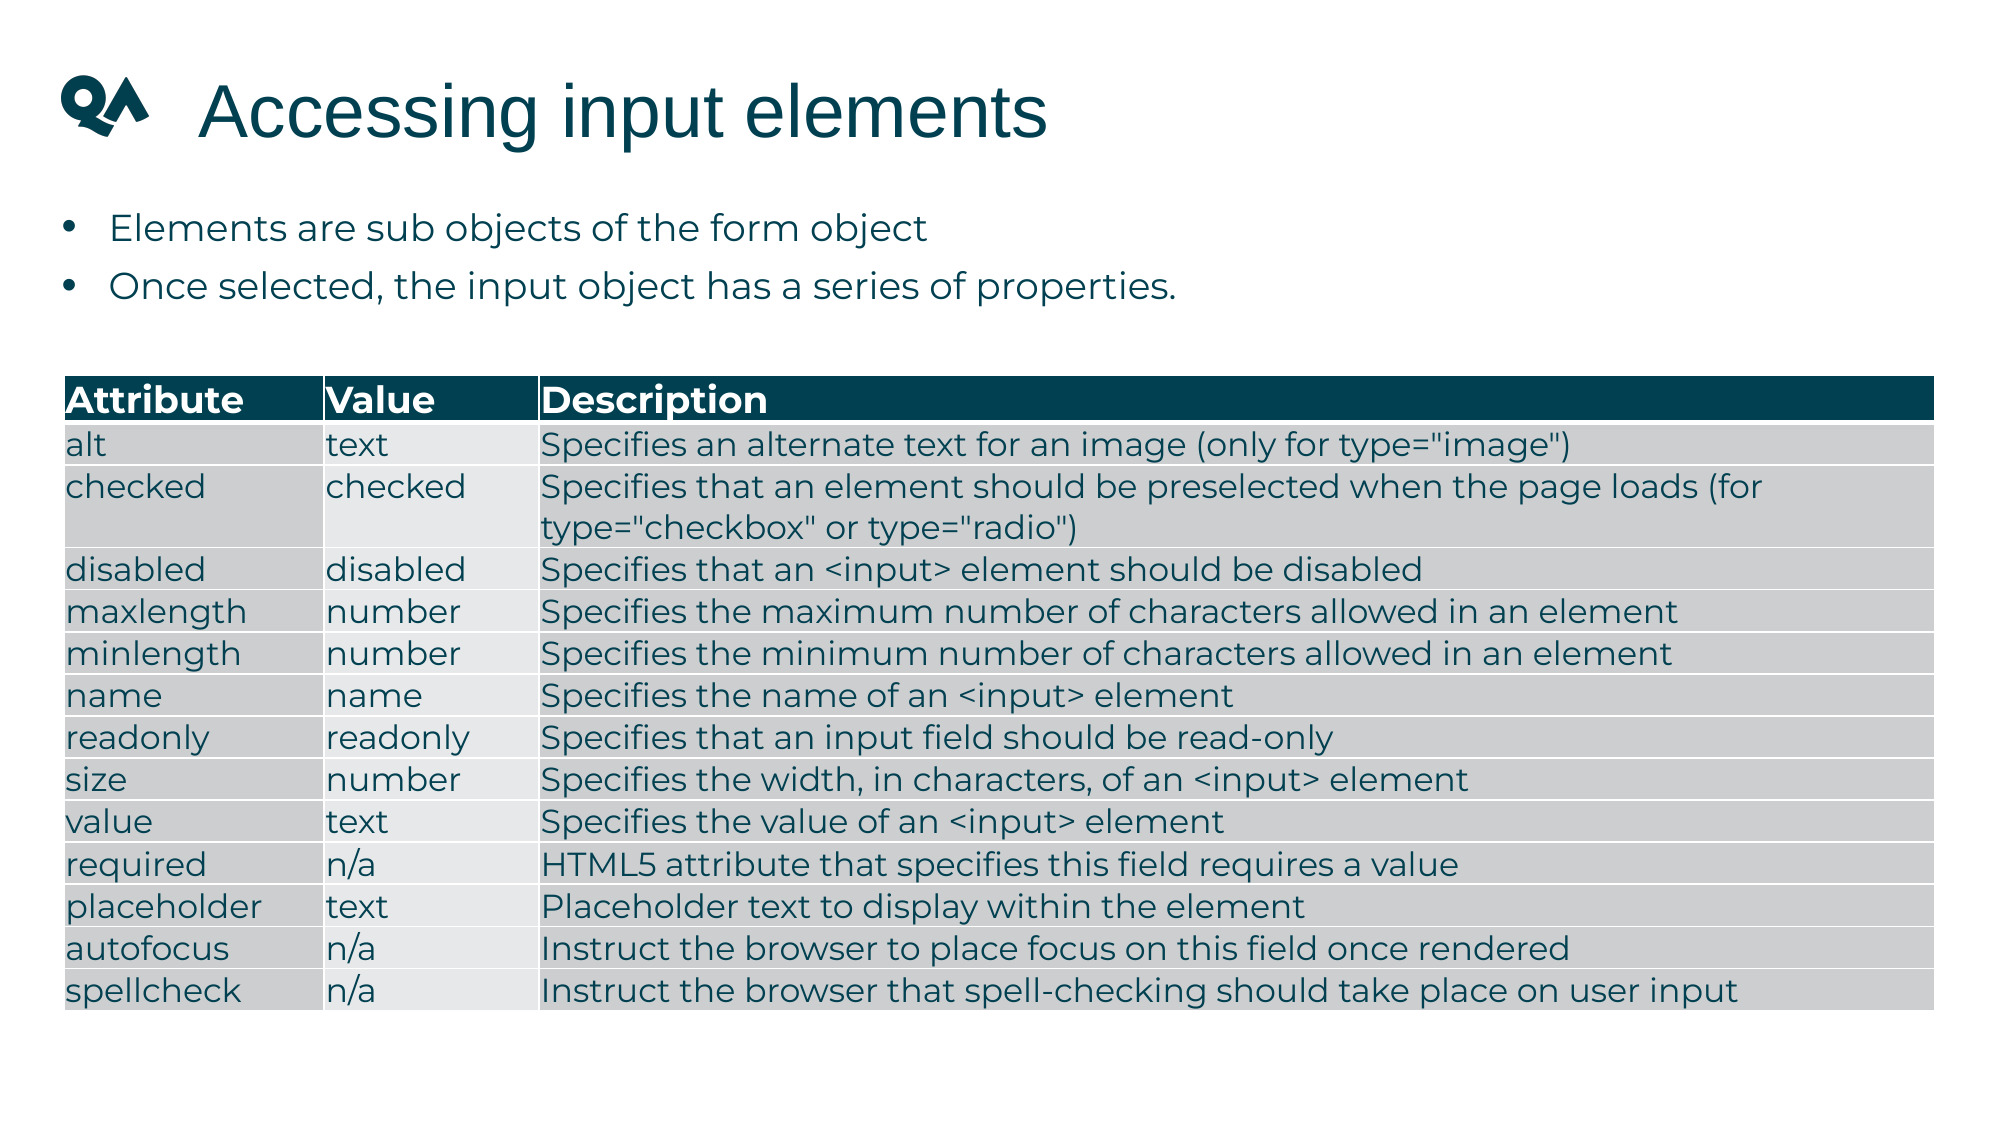

Accessing input elements
Elements are sub objects of the form object
Once selected, the input object has a series of properties.

| Attribute | Value | Description |
| --- | --- | --- |
| alt | text | Specifies an alternate text for an image (only for type="image") |
| checked | checked | Specifies that an element should be preselected when the page loads (for type="checkbox" or type="radio") |
| disabled | disabled | Specifies that an <input> element should be disabled |
| maxlength | number | Specifies the maximum number of characters allowed in an element |
| minlength | number | Specifies the minimum number of characters allowed in an element |
| name | name | Specifies the name of an <input> element |
| readonly | readonly | Specifies that an input field should be read-only |
| size | number | Specifies the width, in characters, of an <input> element |
| value | text | Specifies the value of an <input> element |
| required | n/a | HTML5 attribute that specifies this field requires a value |
| placeholder | text | Placeholder text to display within the element |
| autofocus | n/a | Instruct the browser to place focus on this field once rendered |
| spellcheck | n/a | Instruct the browser that spell-checking should take place on user input |